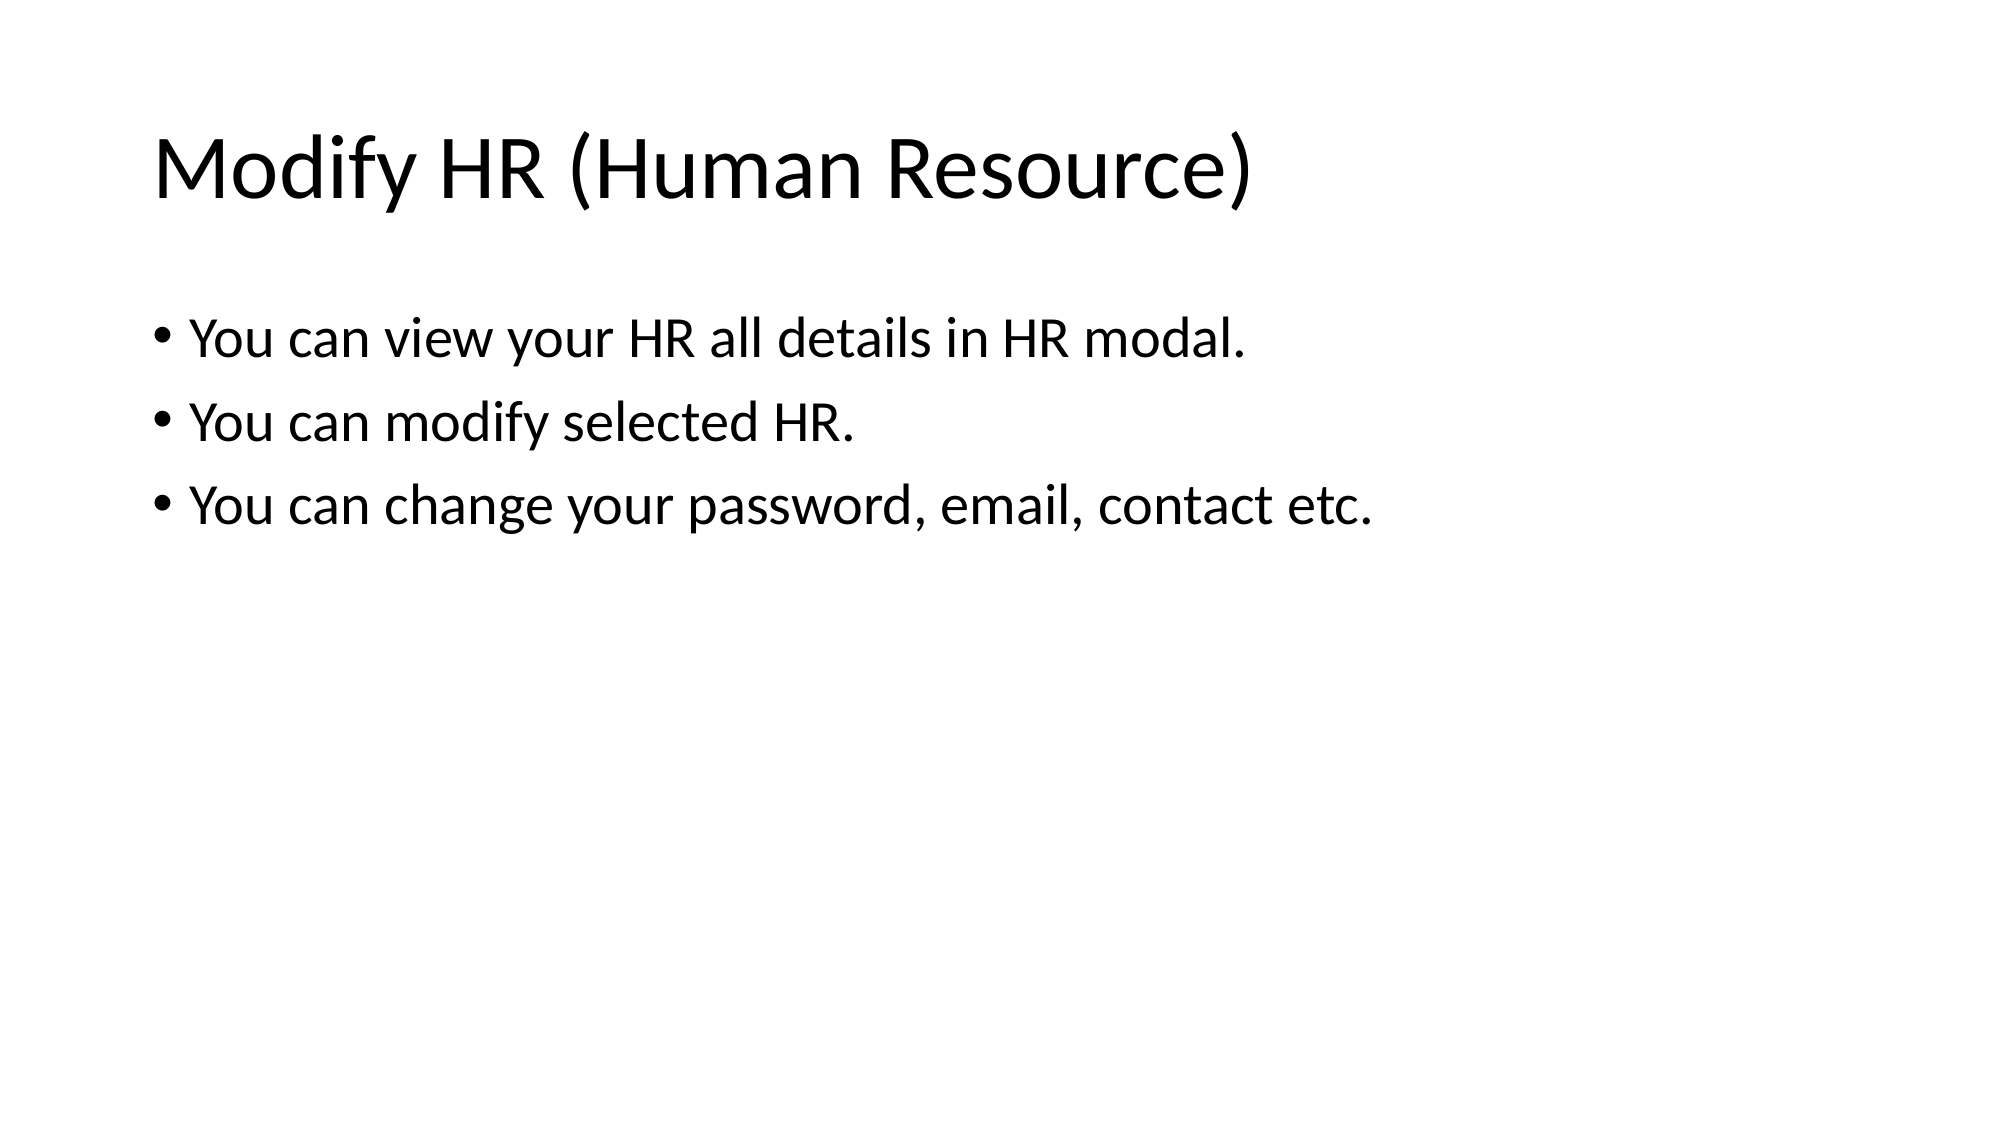

# Modify HR (Human Resource)
You can view your HR all details in HR modal.
You can modify selected HR.
You can change your password, email, contact etc.